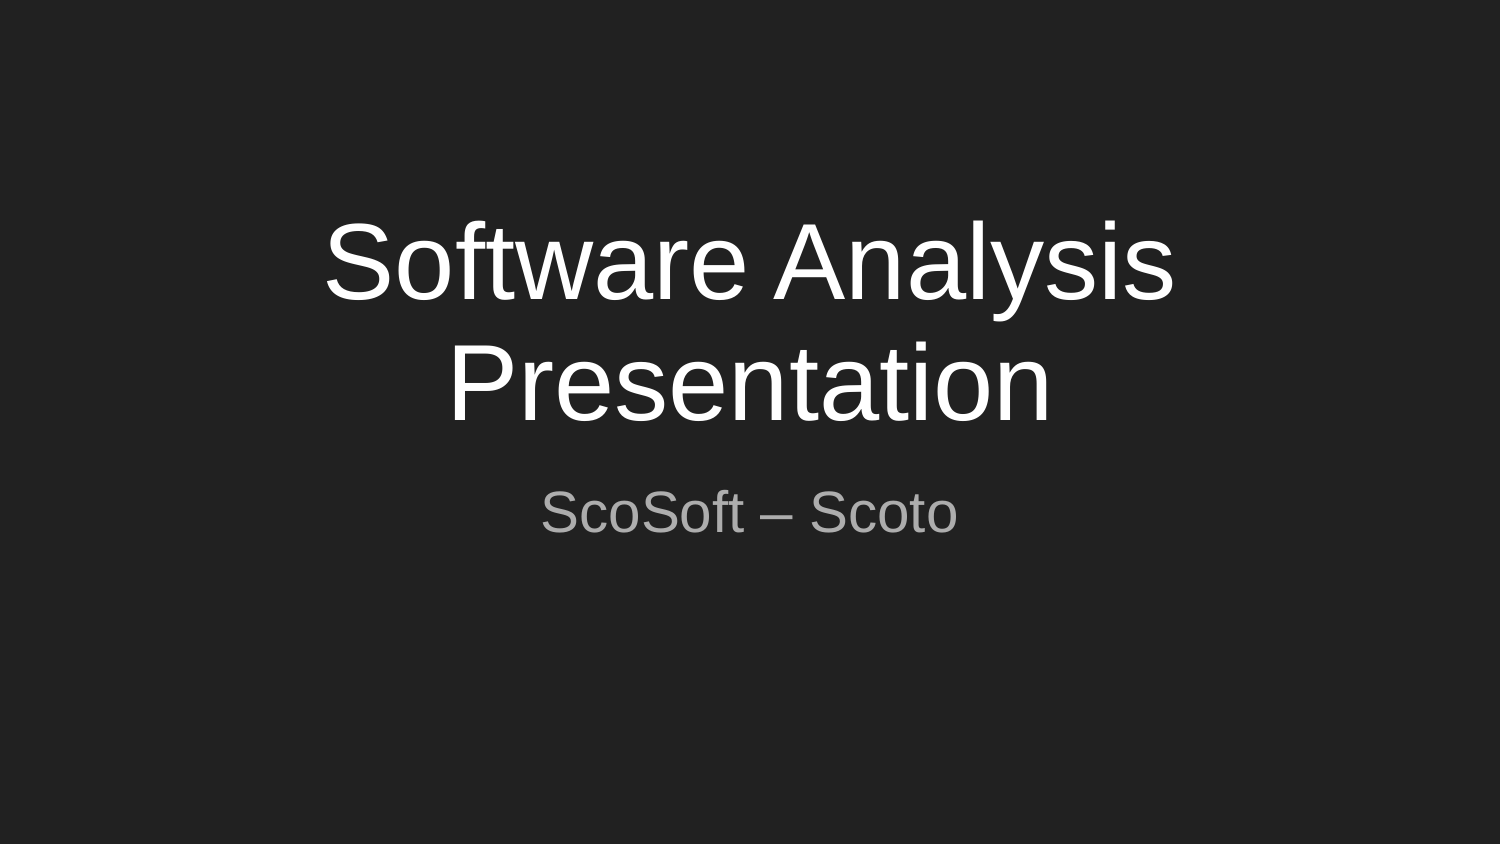

# Software Analysis Presentation
ScoSoft – Scoto